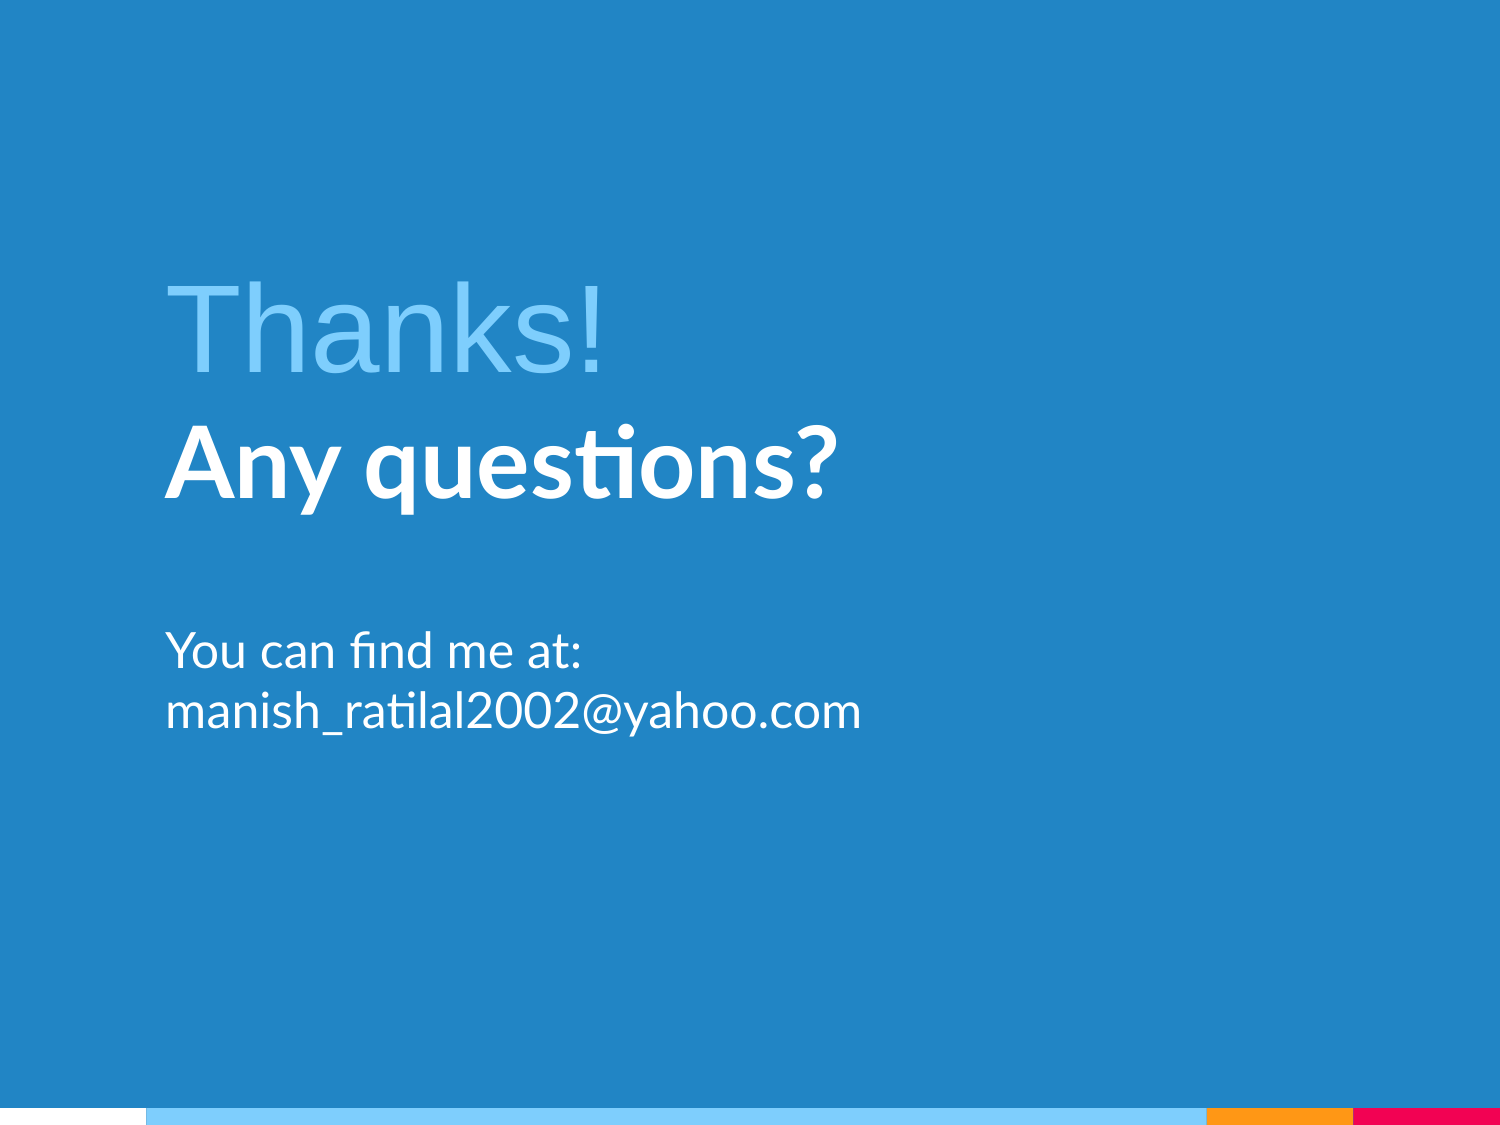

Thanks!
Any questions?
You can find me at:
manish_ratilal2002@yahoo.com